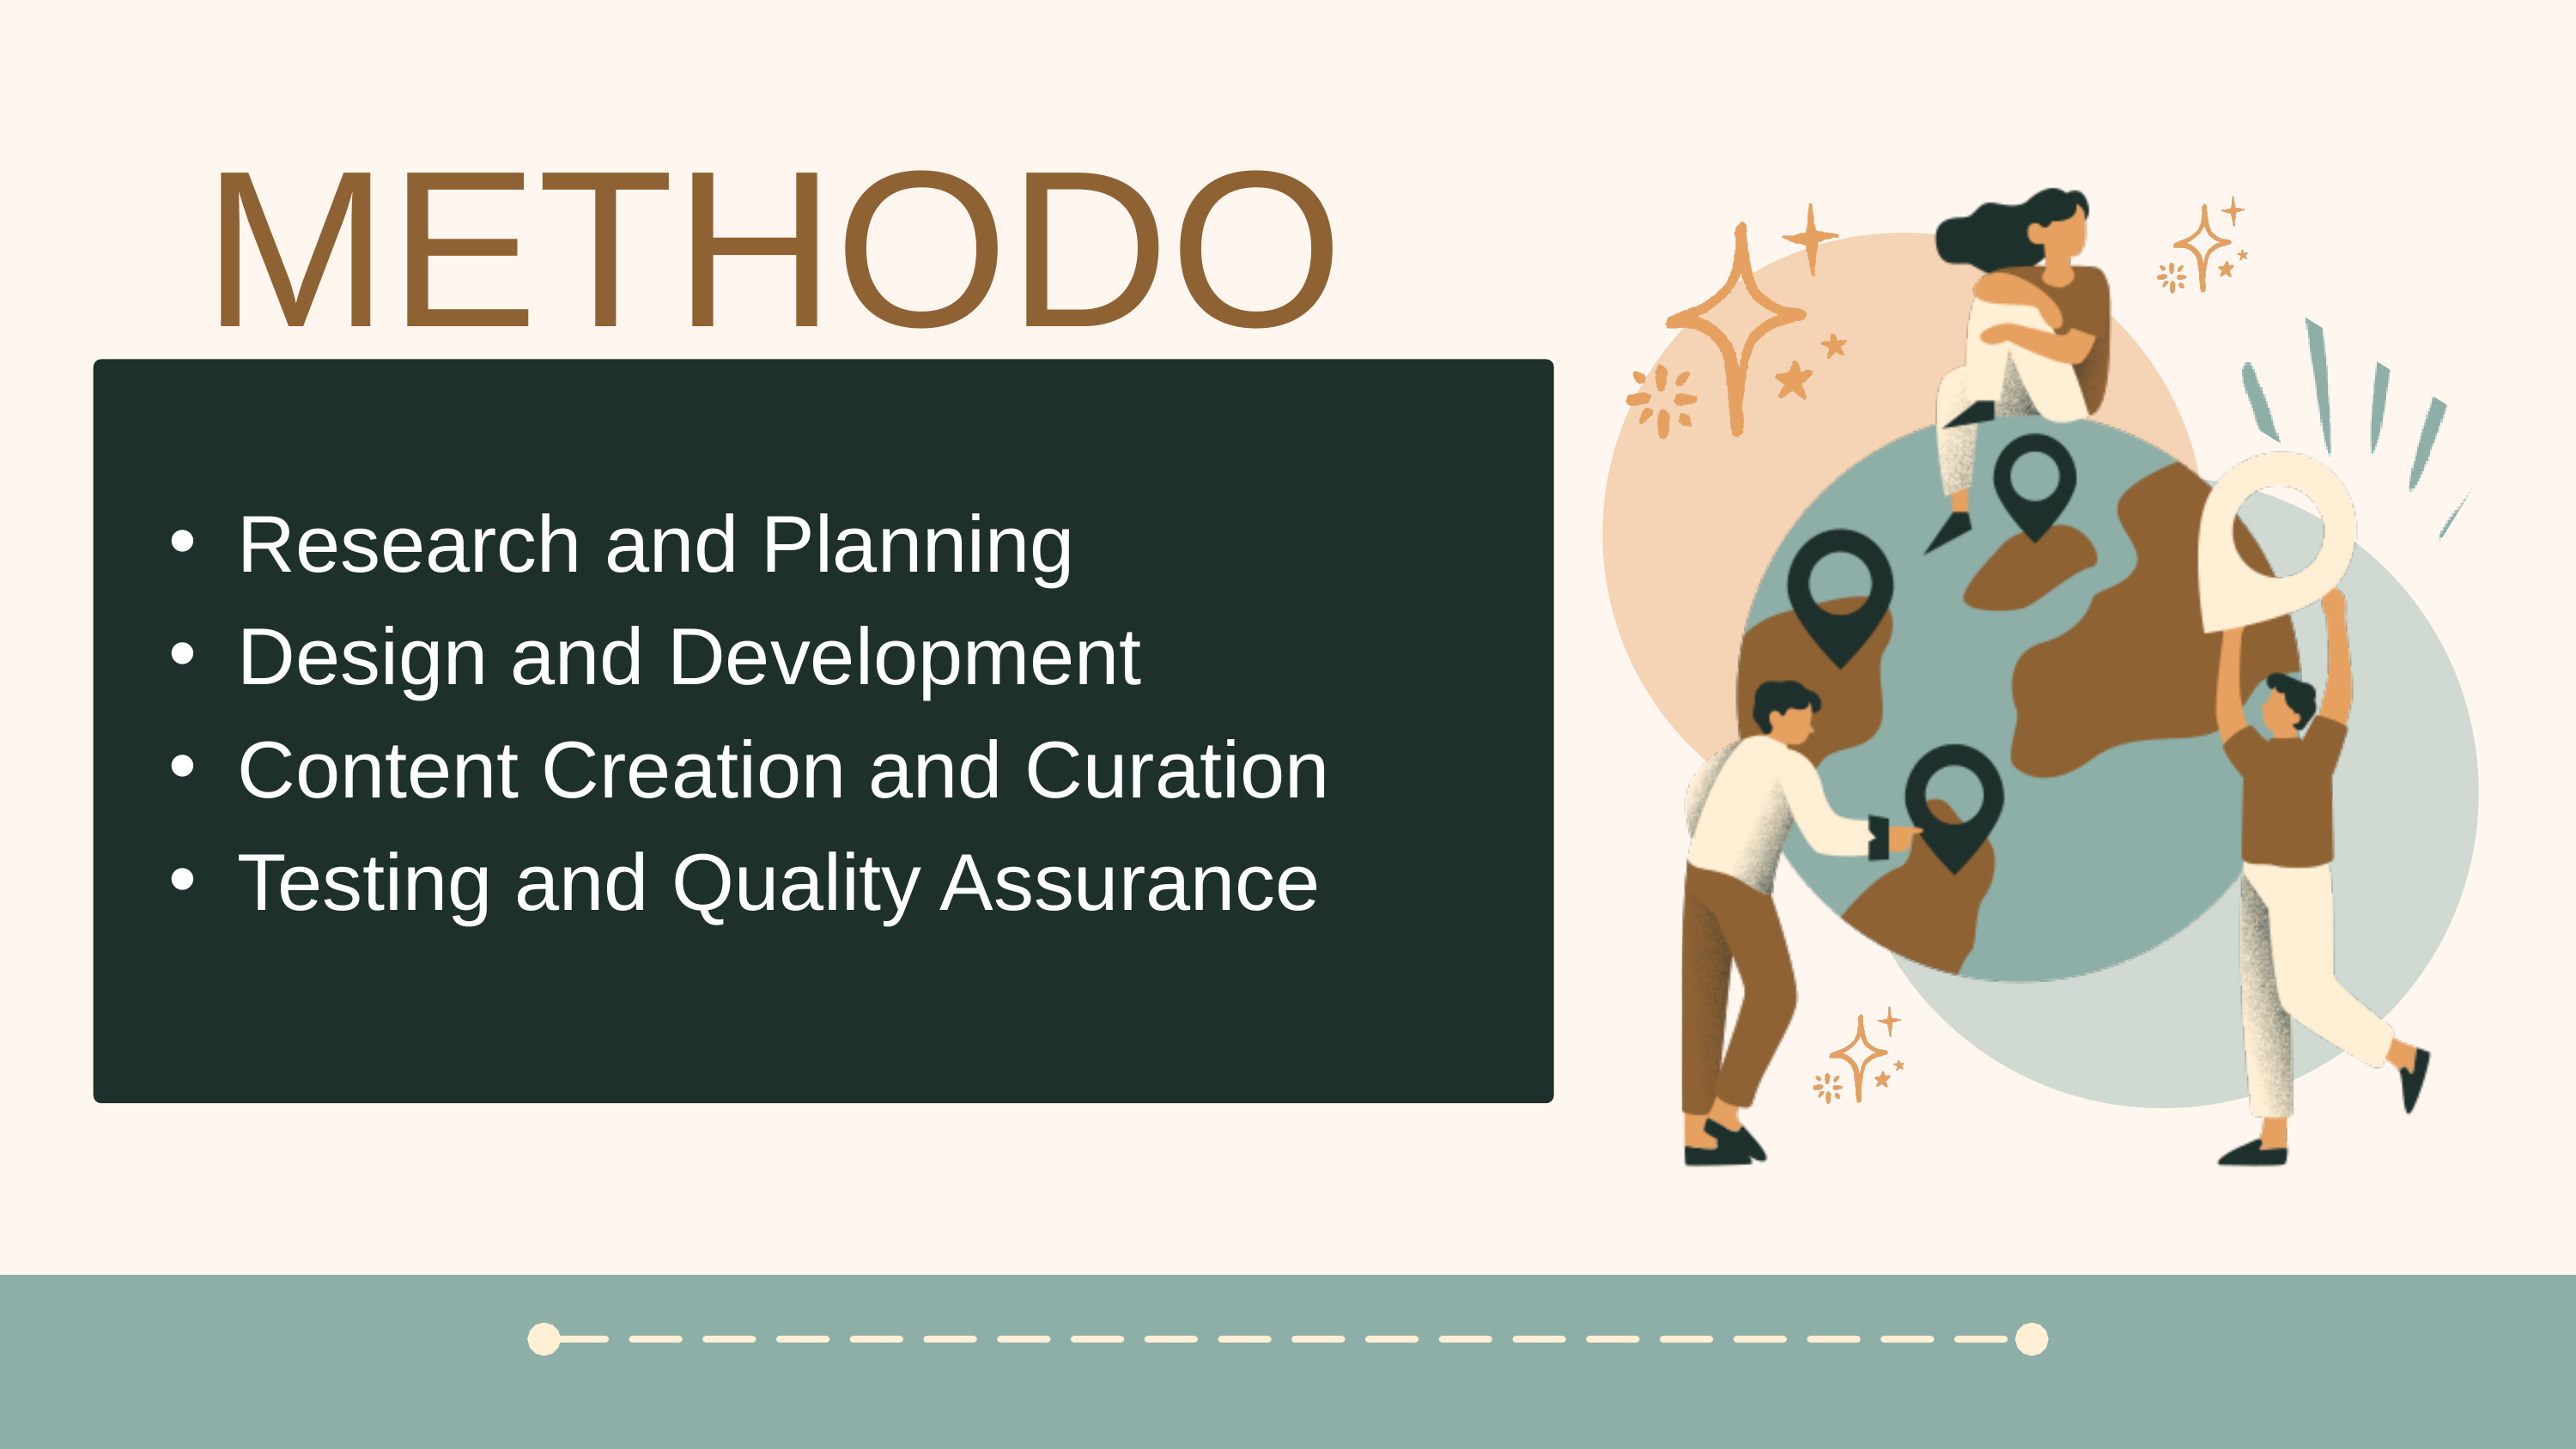

METHODOLOGY

Research and Planning
Design and Development
Content Creation and Curation
Testing and Quality Assurance